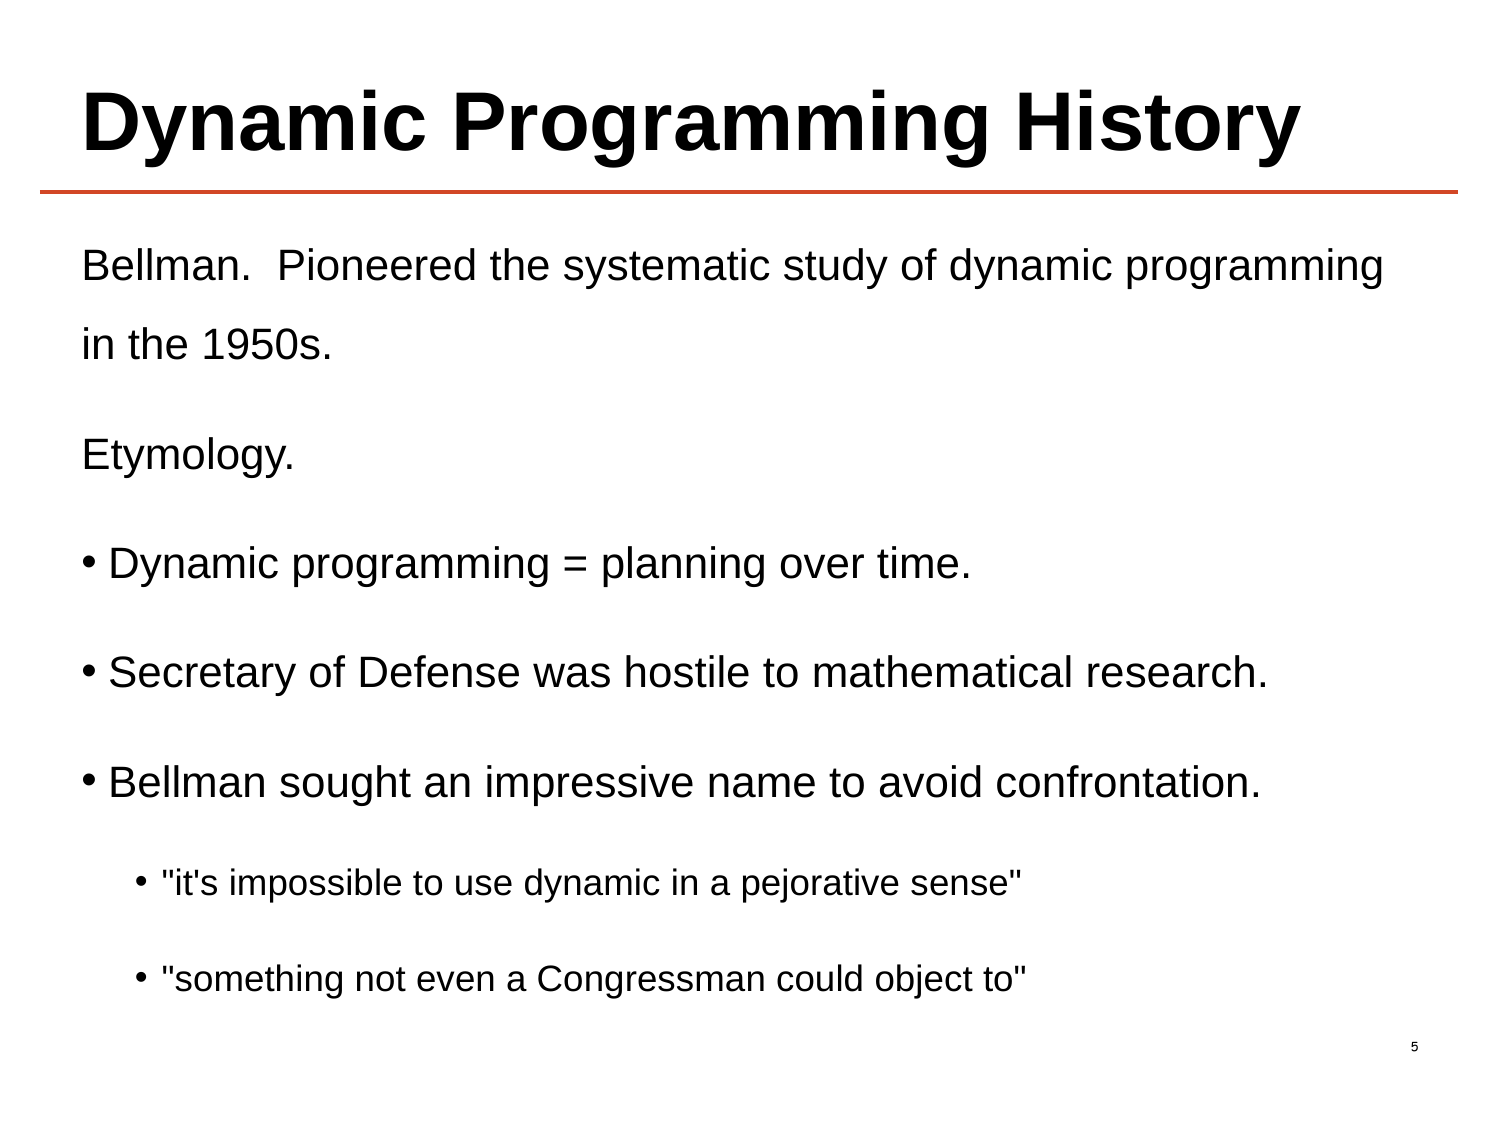

# Dynamic Programming History
Bellman.  Pioneered the systematic study of dynamic programming in the 1950s.
Etymology.
Dynamic programming = planning over time.
Secretary of Defense was hostile to mathematical research.
Bellman sought an impressive name to avoid confrontation.
"it's impossible to use dynamic in a pejorative sense"
"something not even a Congressman could object to"
5